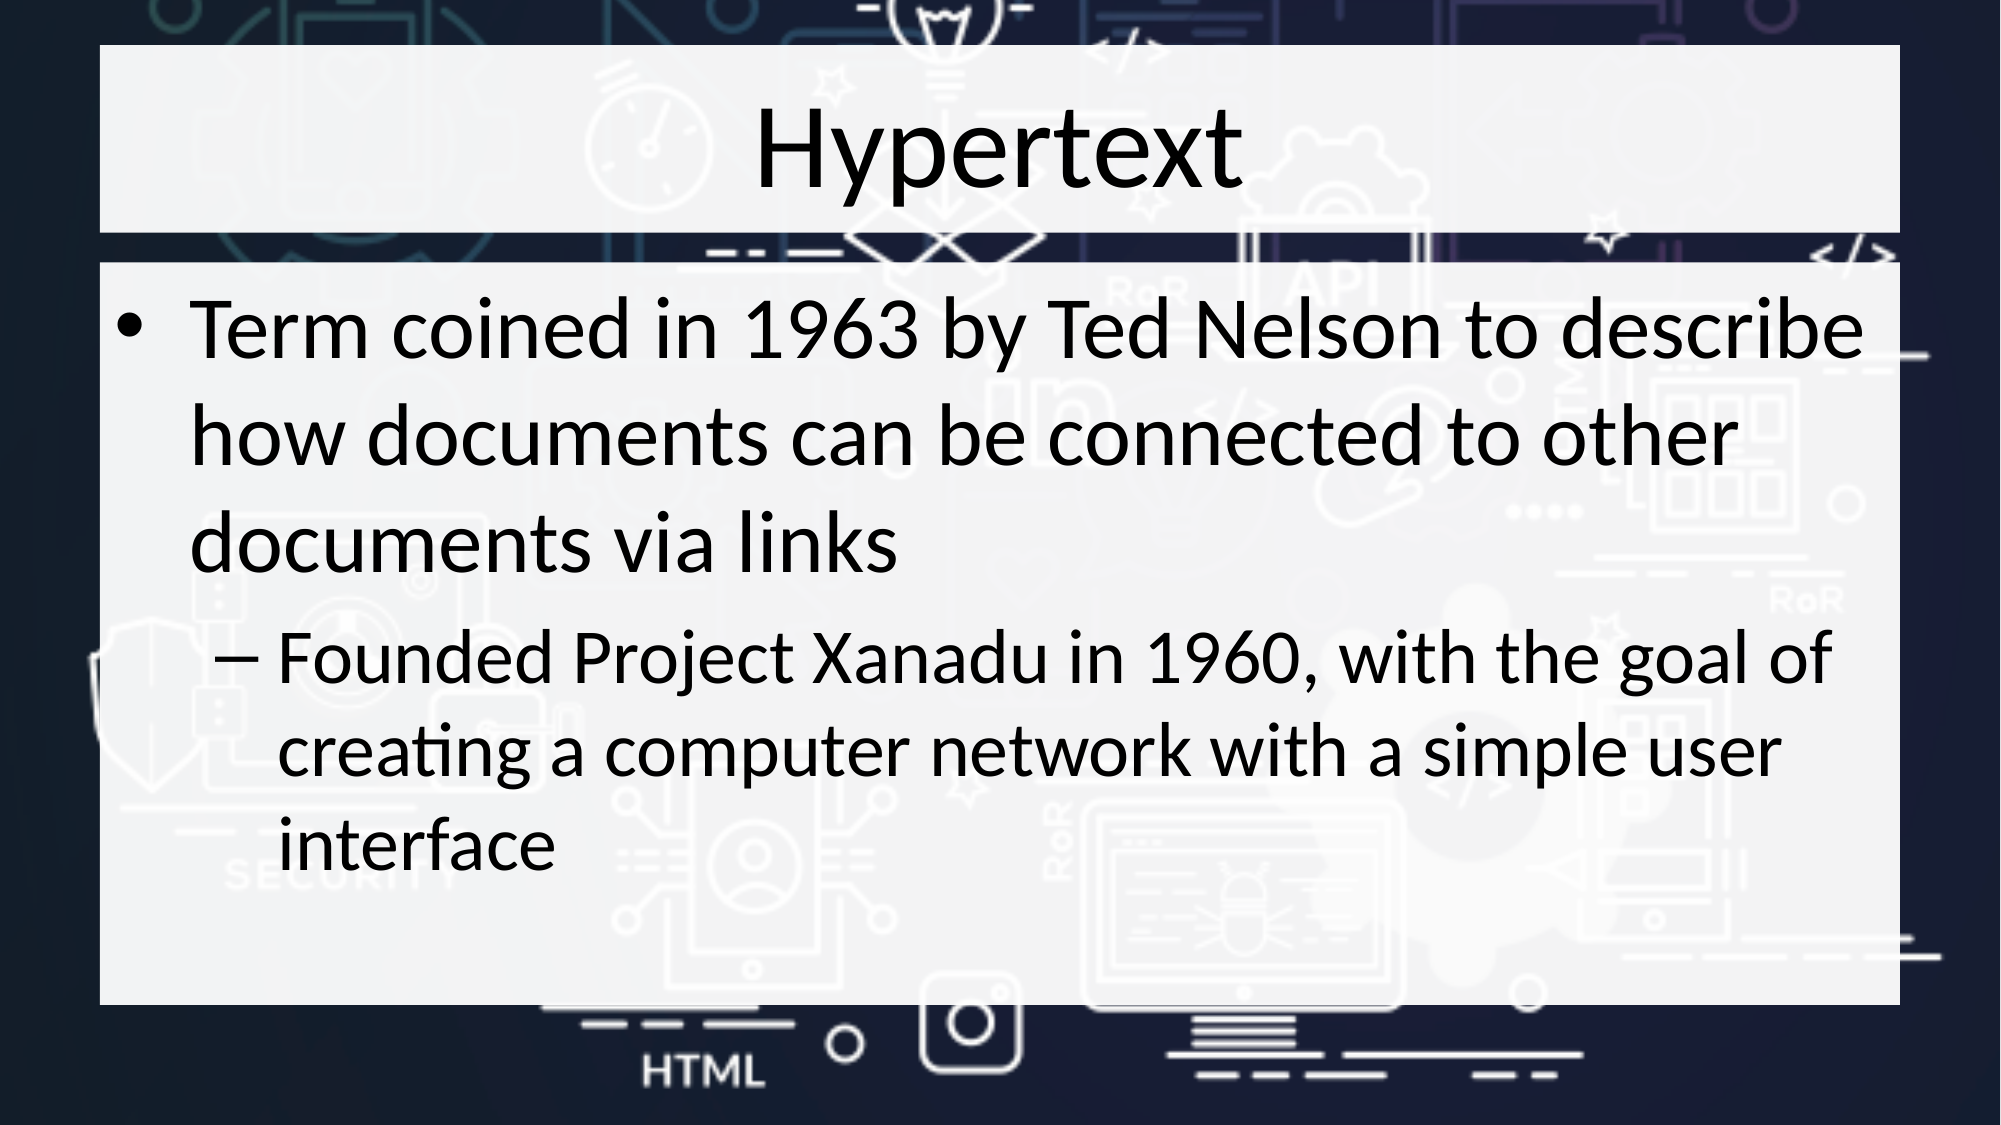

# Hypertext
Term coined in 1963 by Ted Nelson to describe how documents can be connected to other documents via links
Founded Project Xanadu in 1960, with the goal of creating a computer network with a simple user interface